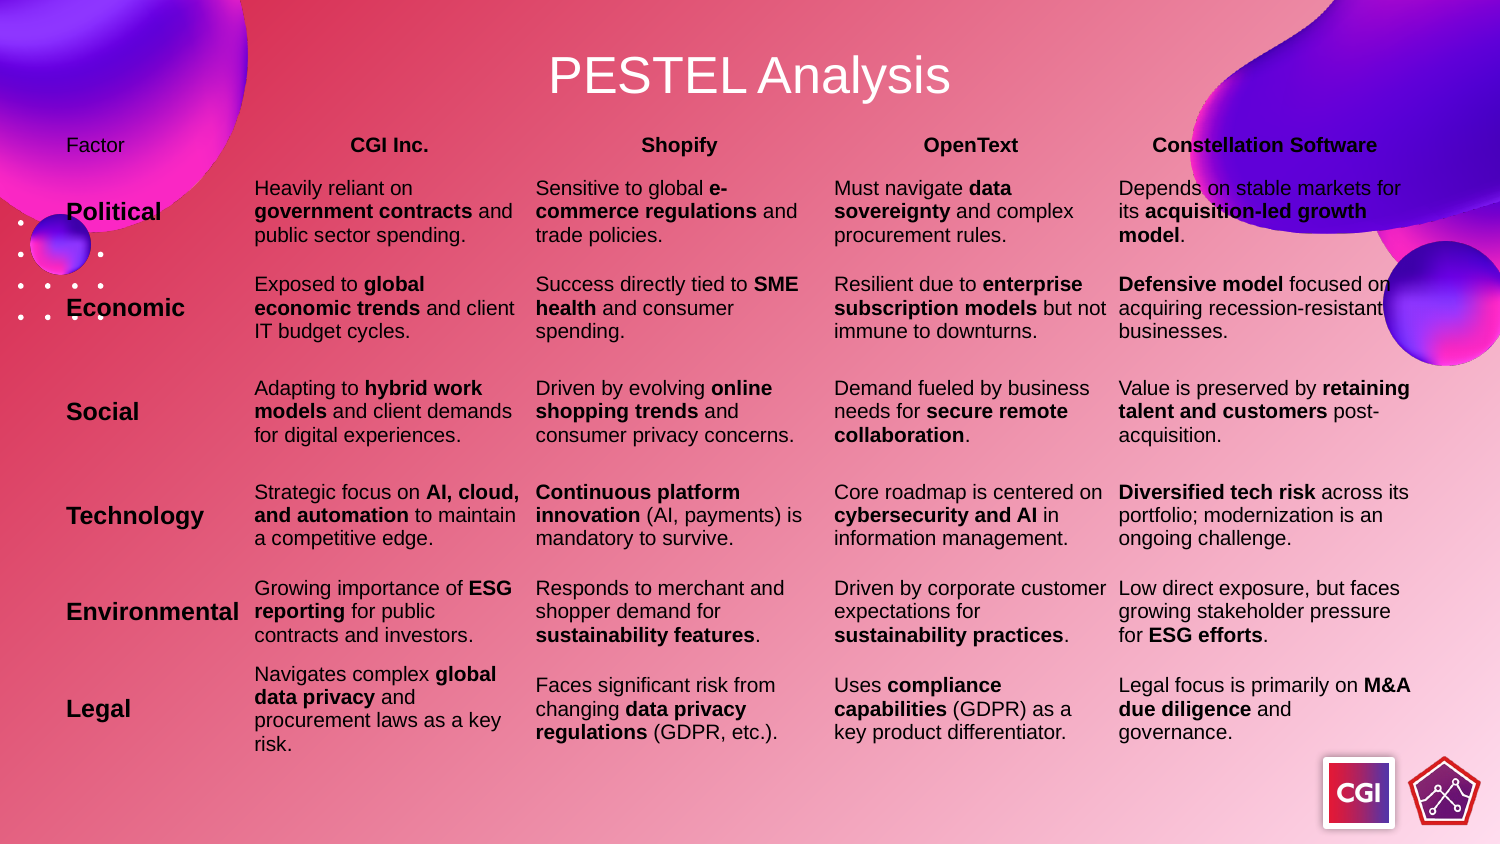

PESTEL Analysis
| Factor | CGI Inc. | Shopify | OpenText | Constellation Software |
| --- | --- | --- | --- | --- |
| Political | Heavily reliant on government contracts and public sector spending. | Sensitive to global e-commerce regulations and trade policies. | Must navigate data sovereignty and complex procurement rules. | Depends on stable markets for its acquisition-led growth model. |
| Economic | Exposed to global economic trends and client IT budget cycles. | Success directly tied to SME health and consumer spending. | Resilient due to enterprise subscription models but not immune to downturns. | Defensive model focused on acquiring recession-resistant businesses. |
| Social | Adapting to hybrid work models and client demands for digital experiences. | Driven by evolving online shopping trends and consumer privacy concerns. | Demand fueled by business needs for secure remote collaboration. | Value is preserved by retaining talent and customers post-acquisition. |
| Technology | Strategic focus on AI, cloud, and automation to maintain a competitive edge. | Continuous platform innovation (AI, payments) is mandatory to survive. | Core roadmap is centered on cybersecurity and AI in information management. | Diversified tech risk across its portfolio; modernization is an ongoing challenge. |
| Environmental | Growing importance of ESG reporting for public contracts and investors. | Responds to merchant and shopper demand for sustainability features. | Driven by corporate customer expectations for sustainability practices. | Low direct exposure, but faces growing stakeholder pressure for ESG efforts. |
| Legal | Navigates complex global data privacy and procurement laws as a key risk. | Faces significant risk from changing data privacy regulations (GDPR, etc.). | Uses compliance capabilities (GDPR) as a key product differentiator. | Legal focus is primarily on M&A due diligence and governance. |